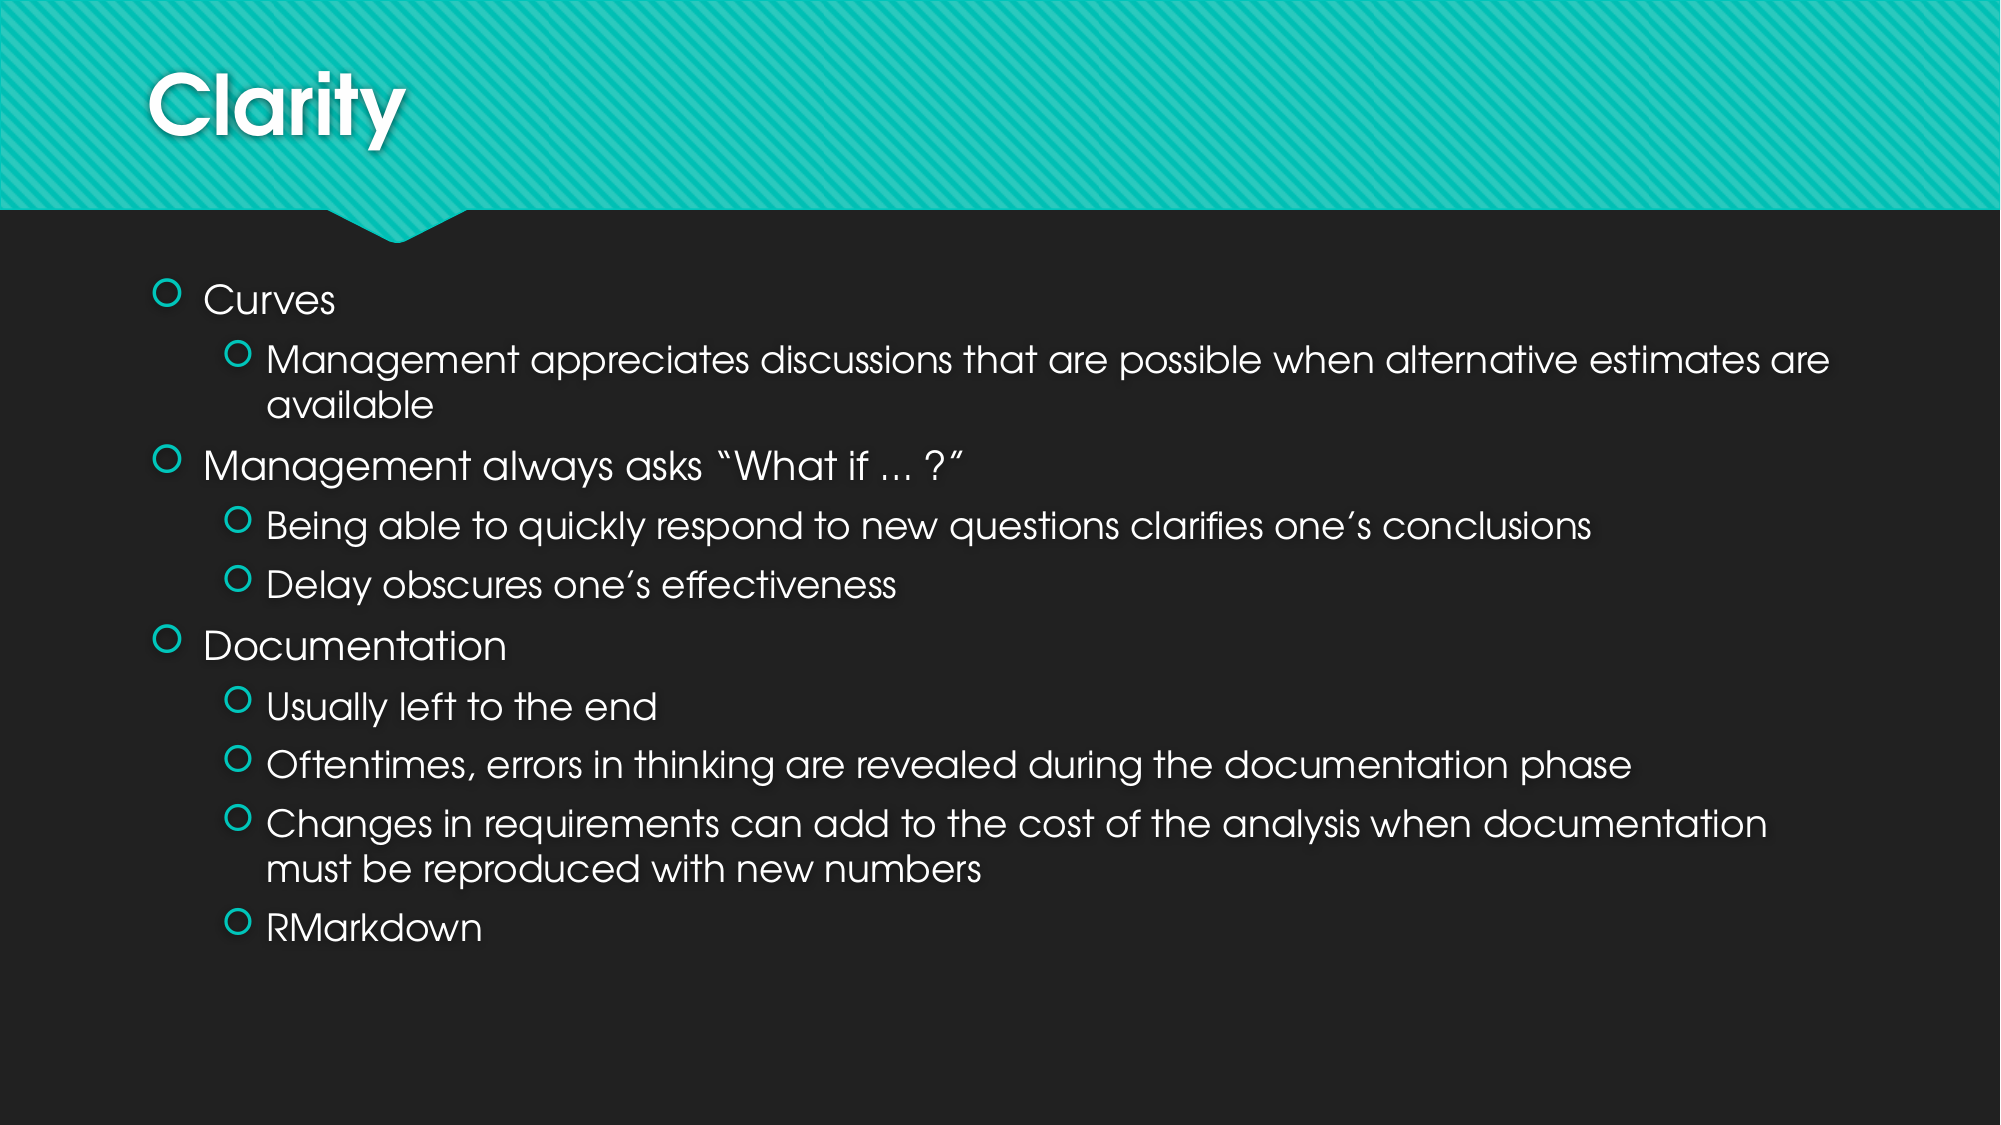

# Clarity
Curves
Management appreciates discussions that are possible when alternative estimates are available
Management always asks “What if … ?”
Being able to quickly respond to new questions clarifies one’s conclusions
Delay obscures one’s effectiveness
Documentation
Usually left to the end
Oftentimes, errors in thinking are revealed during the documentation phase
Changes in requirements can add to the cost of the analysis when documentation must be reproduced with new numbers
RMarkdown